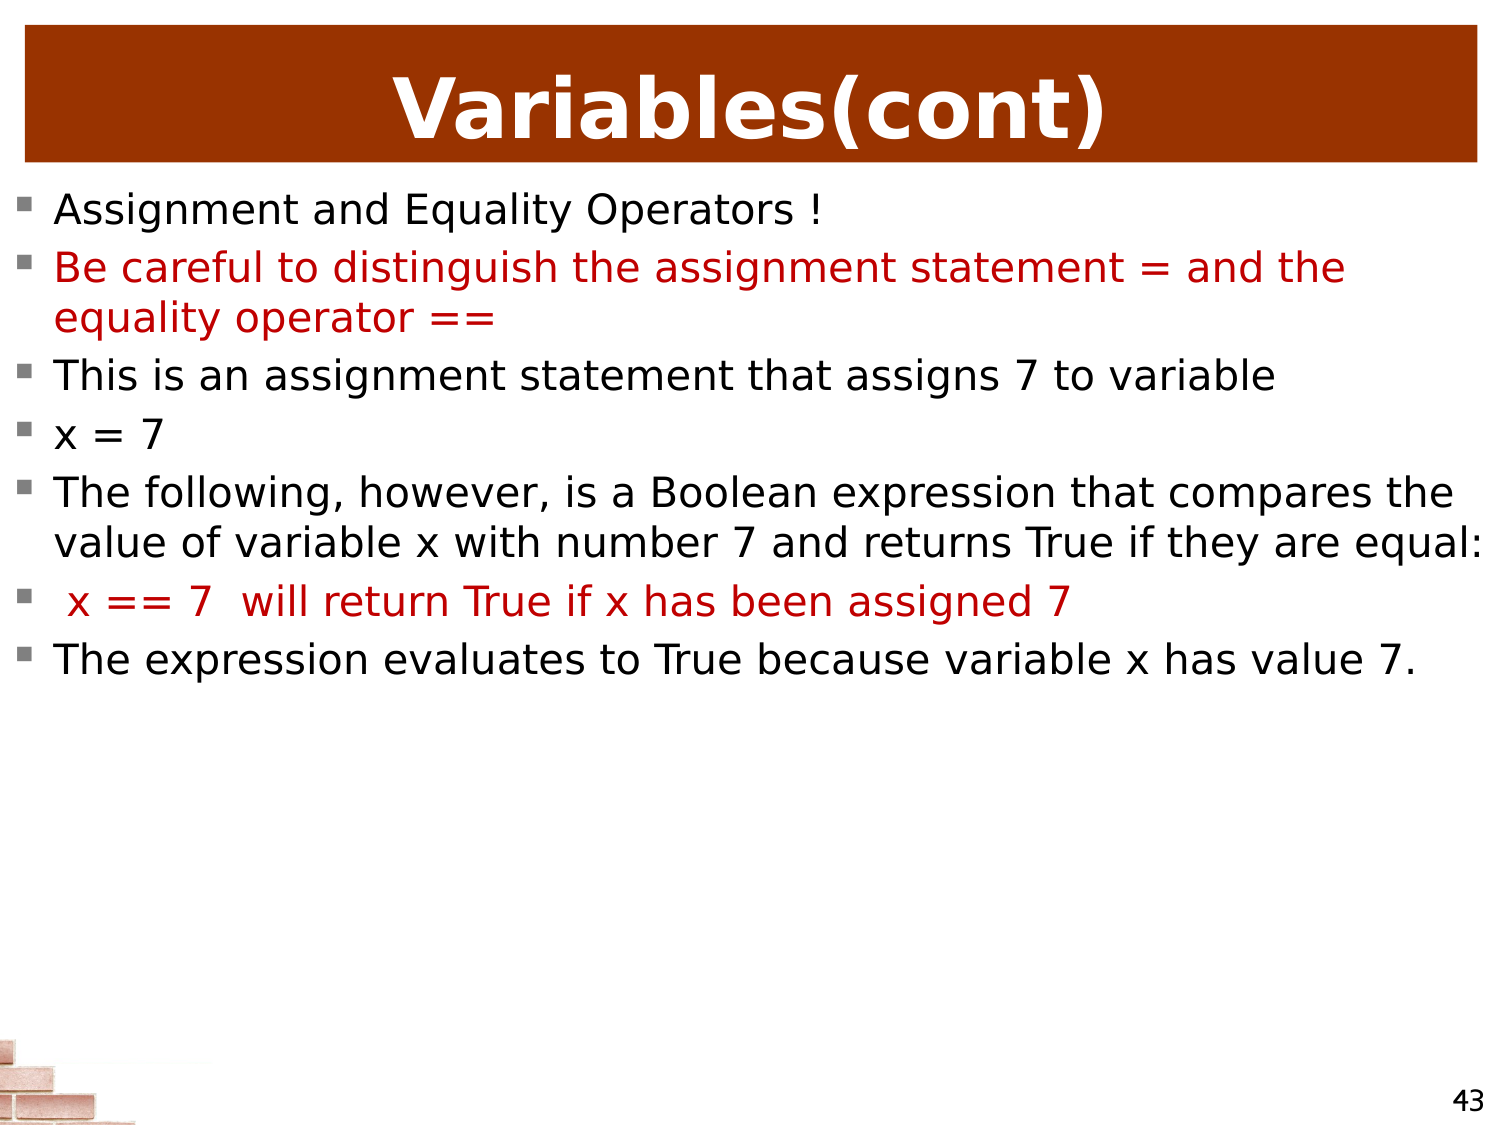

# Variables(cont)
Assignment and Equality Operators !
Be careful to distinguish the assignment statement = and the equality operator ==
This is an assignment statement that assigns 7 to variable
x = 7
The following, however, is a Boolean expression that compares the value of variable x with number 7 and returns True if they are equal:
 x == 7  will return True if x has been assigned 7
The expression evaluates to True because variable x has value 7.
43